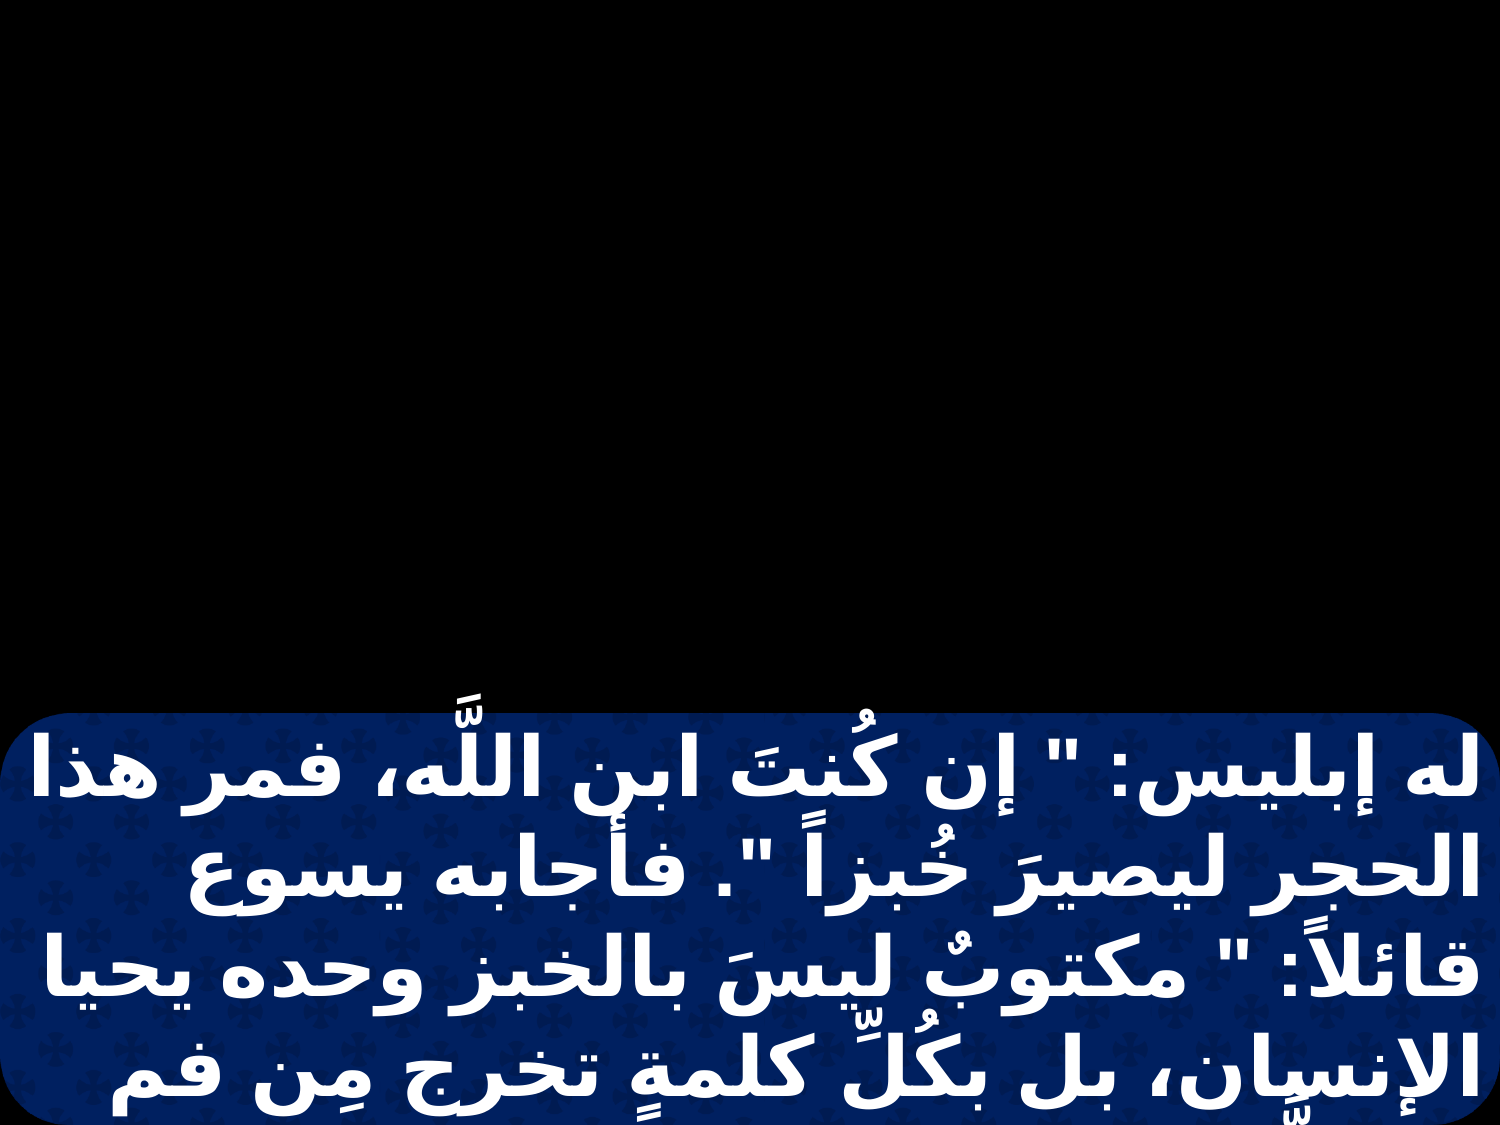

له إبليس: " إن كُنتَ ابن اللَّه، فمر هذا الحجر ليصيرَ خُبزاً ". فأجابه يسوع قائلاً: " مكتوبٌ ليسَ بالخبز وحده يحيا
الإنسان، بل بكُلِّ كلمةٍ تخرج مِن فم اللَّه ".